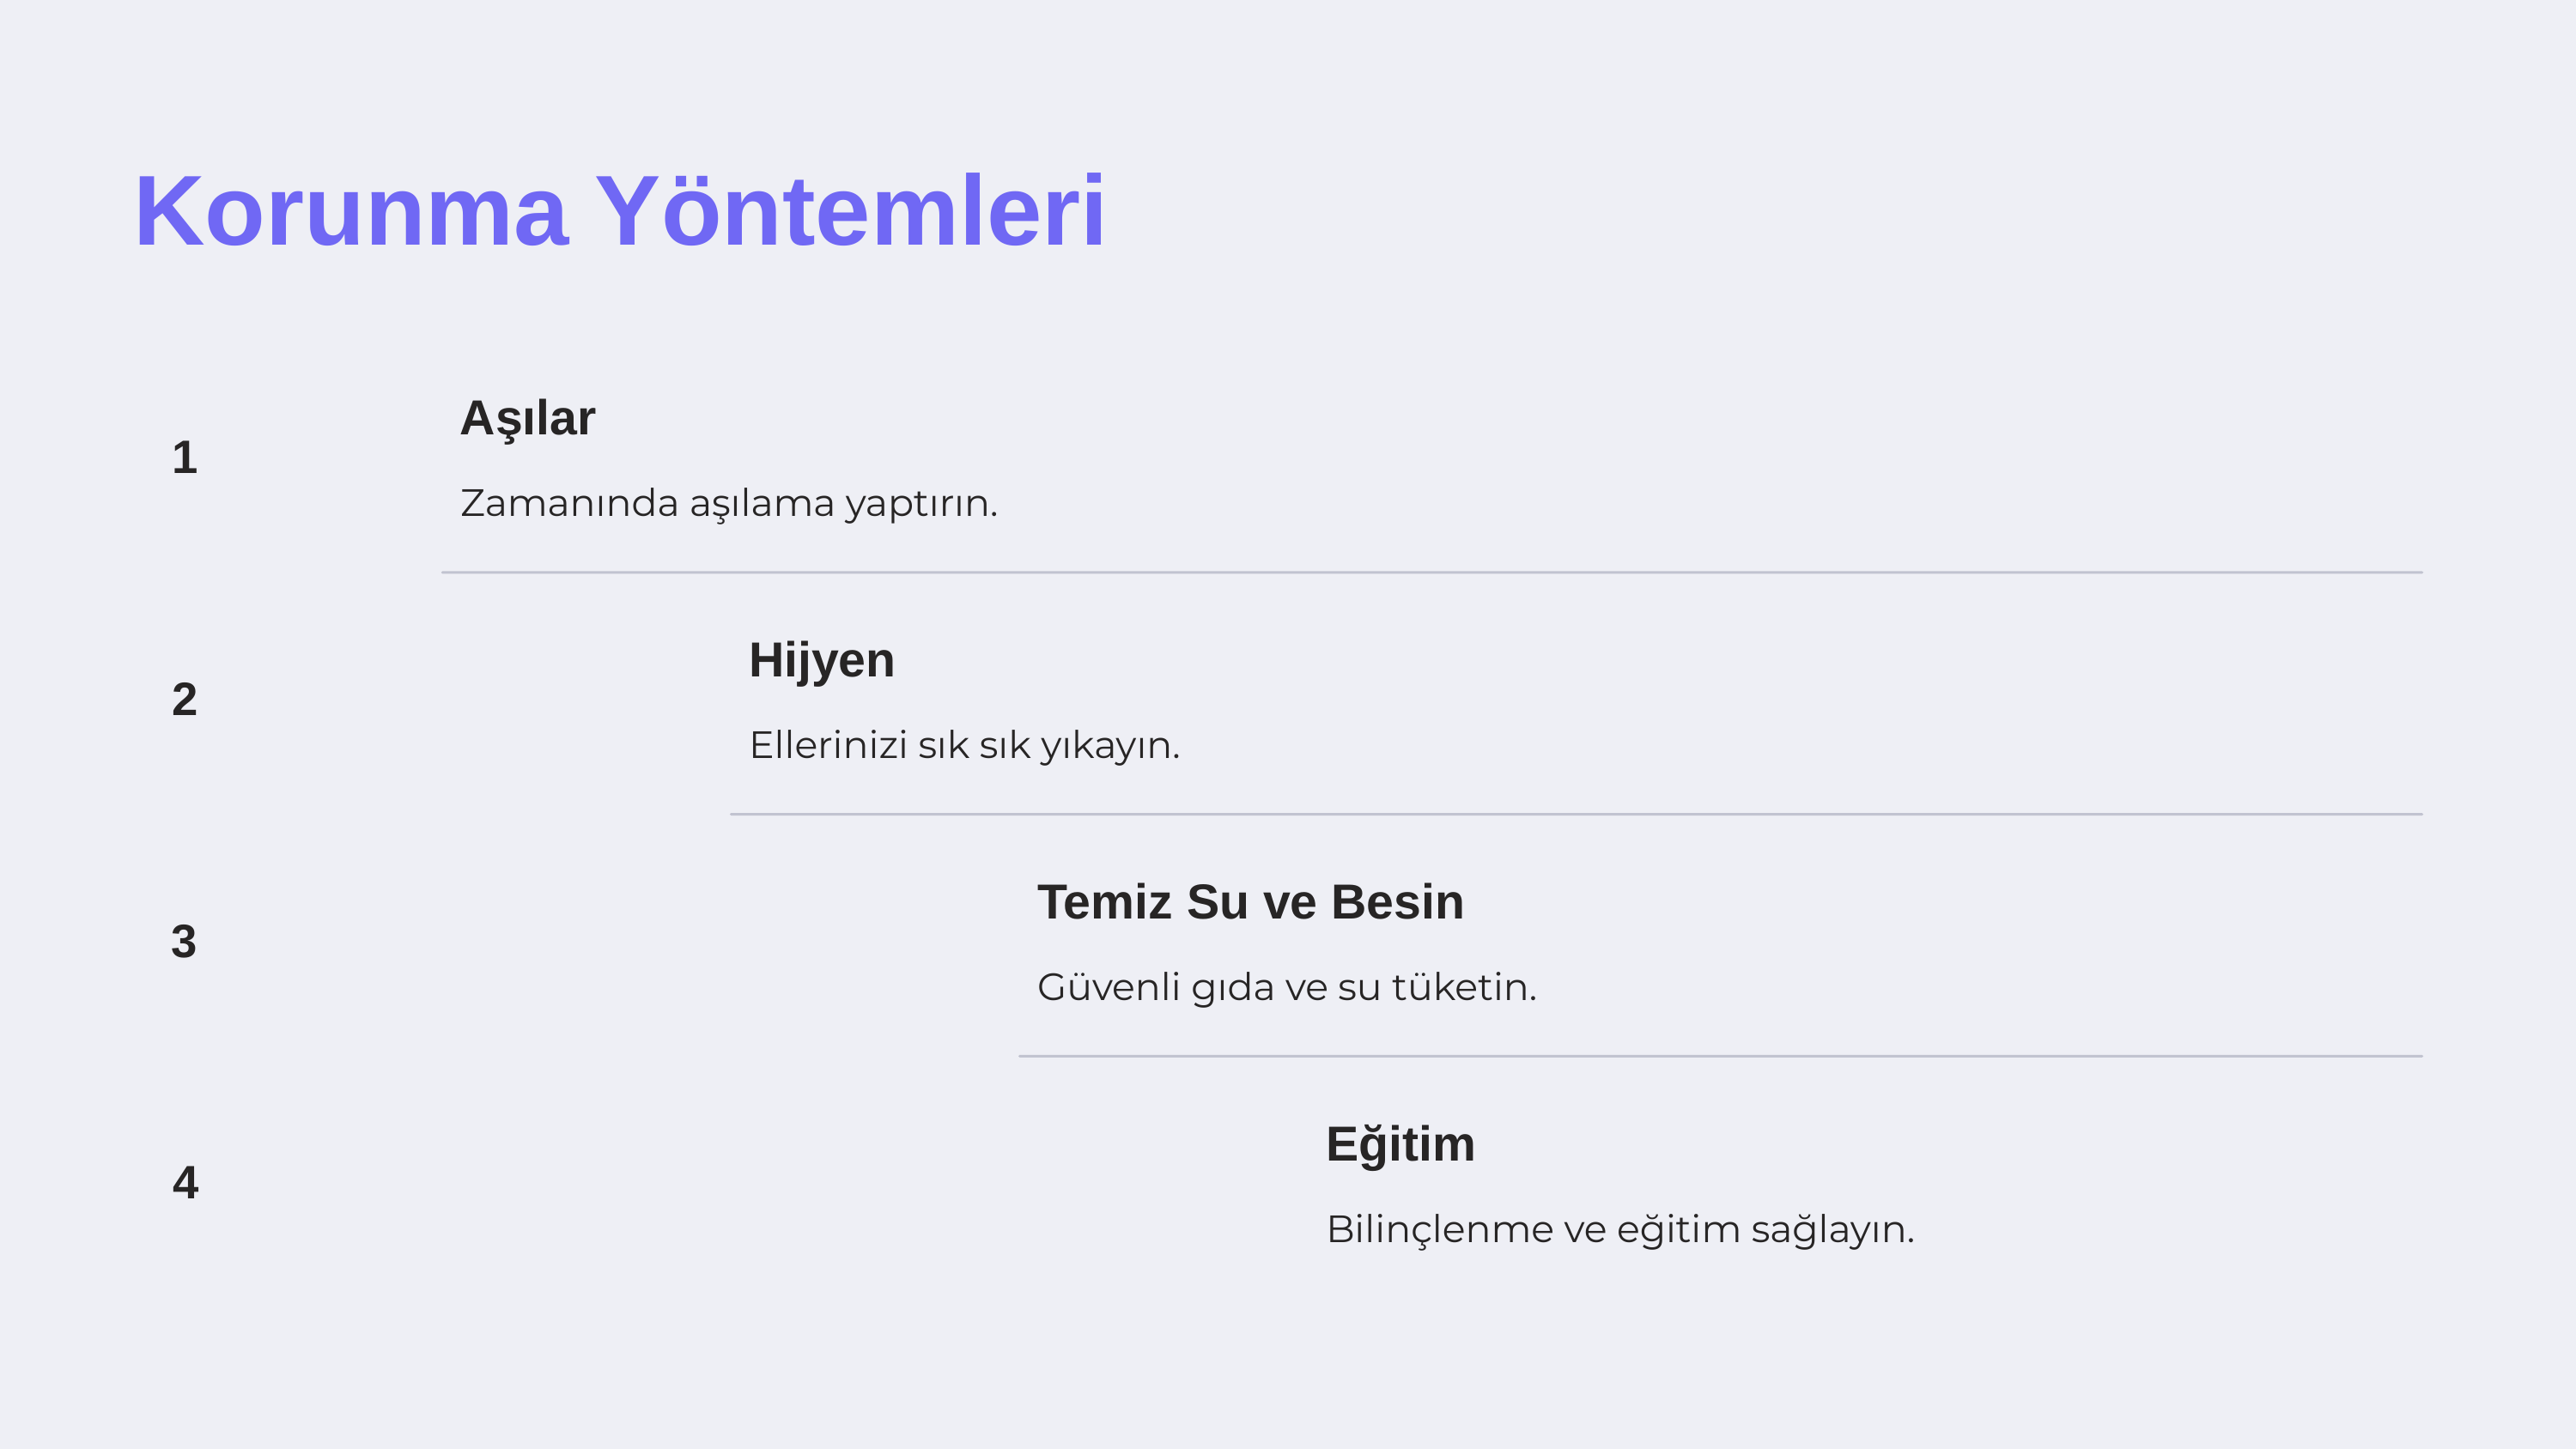

Korunma Yöntemleri

Aşılar
1
Zamanında aşılama yaptırın.

Hijyen
2
Ellerinizi sık sık yıkayın.

Temiz Su ve Besin
3
Güvenli gıda ve su tüketin.

Eğitim
4
Bilinçlenme ve eğitim sağlayın.